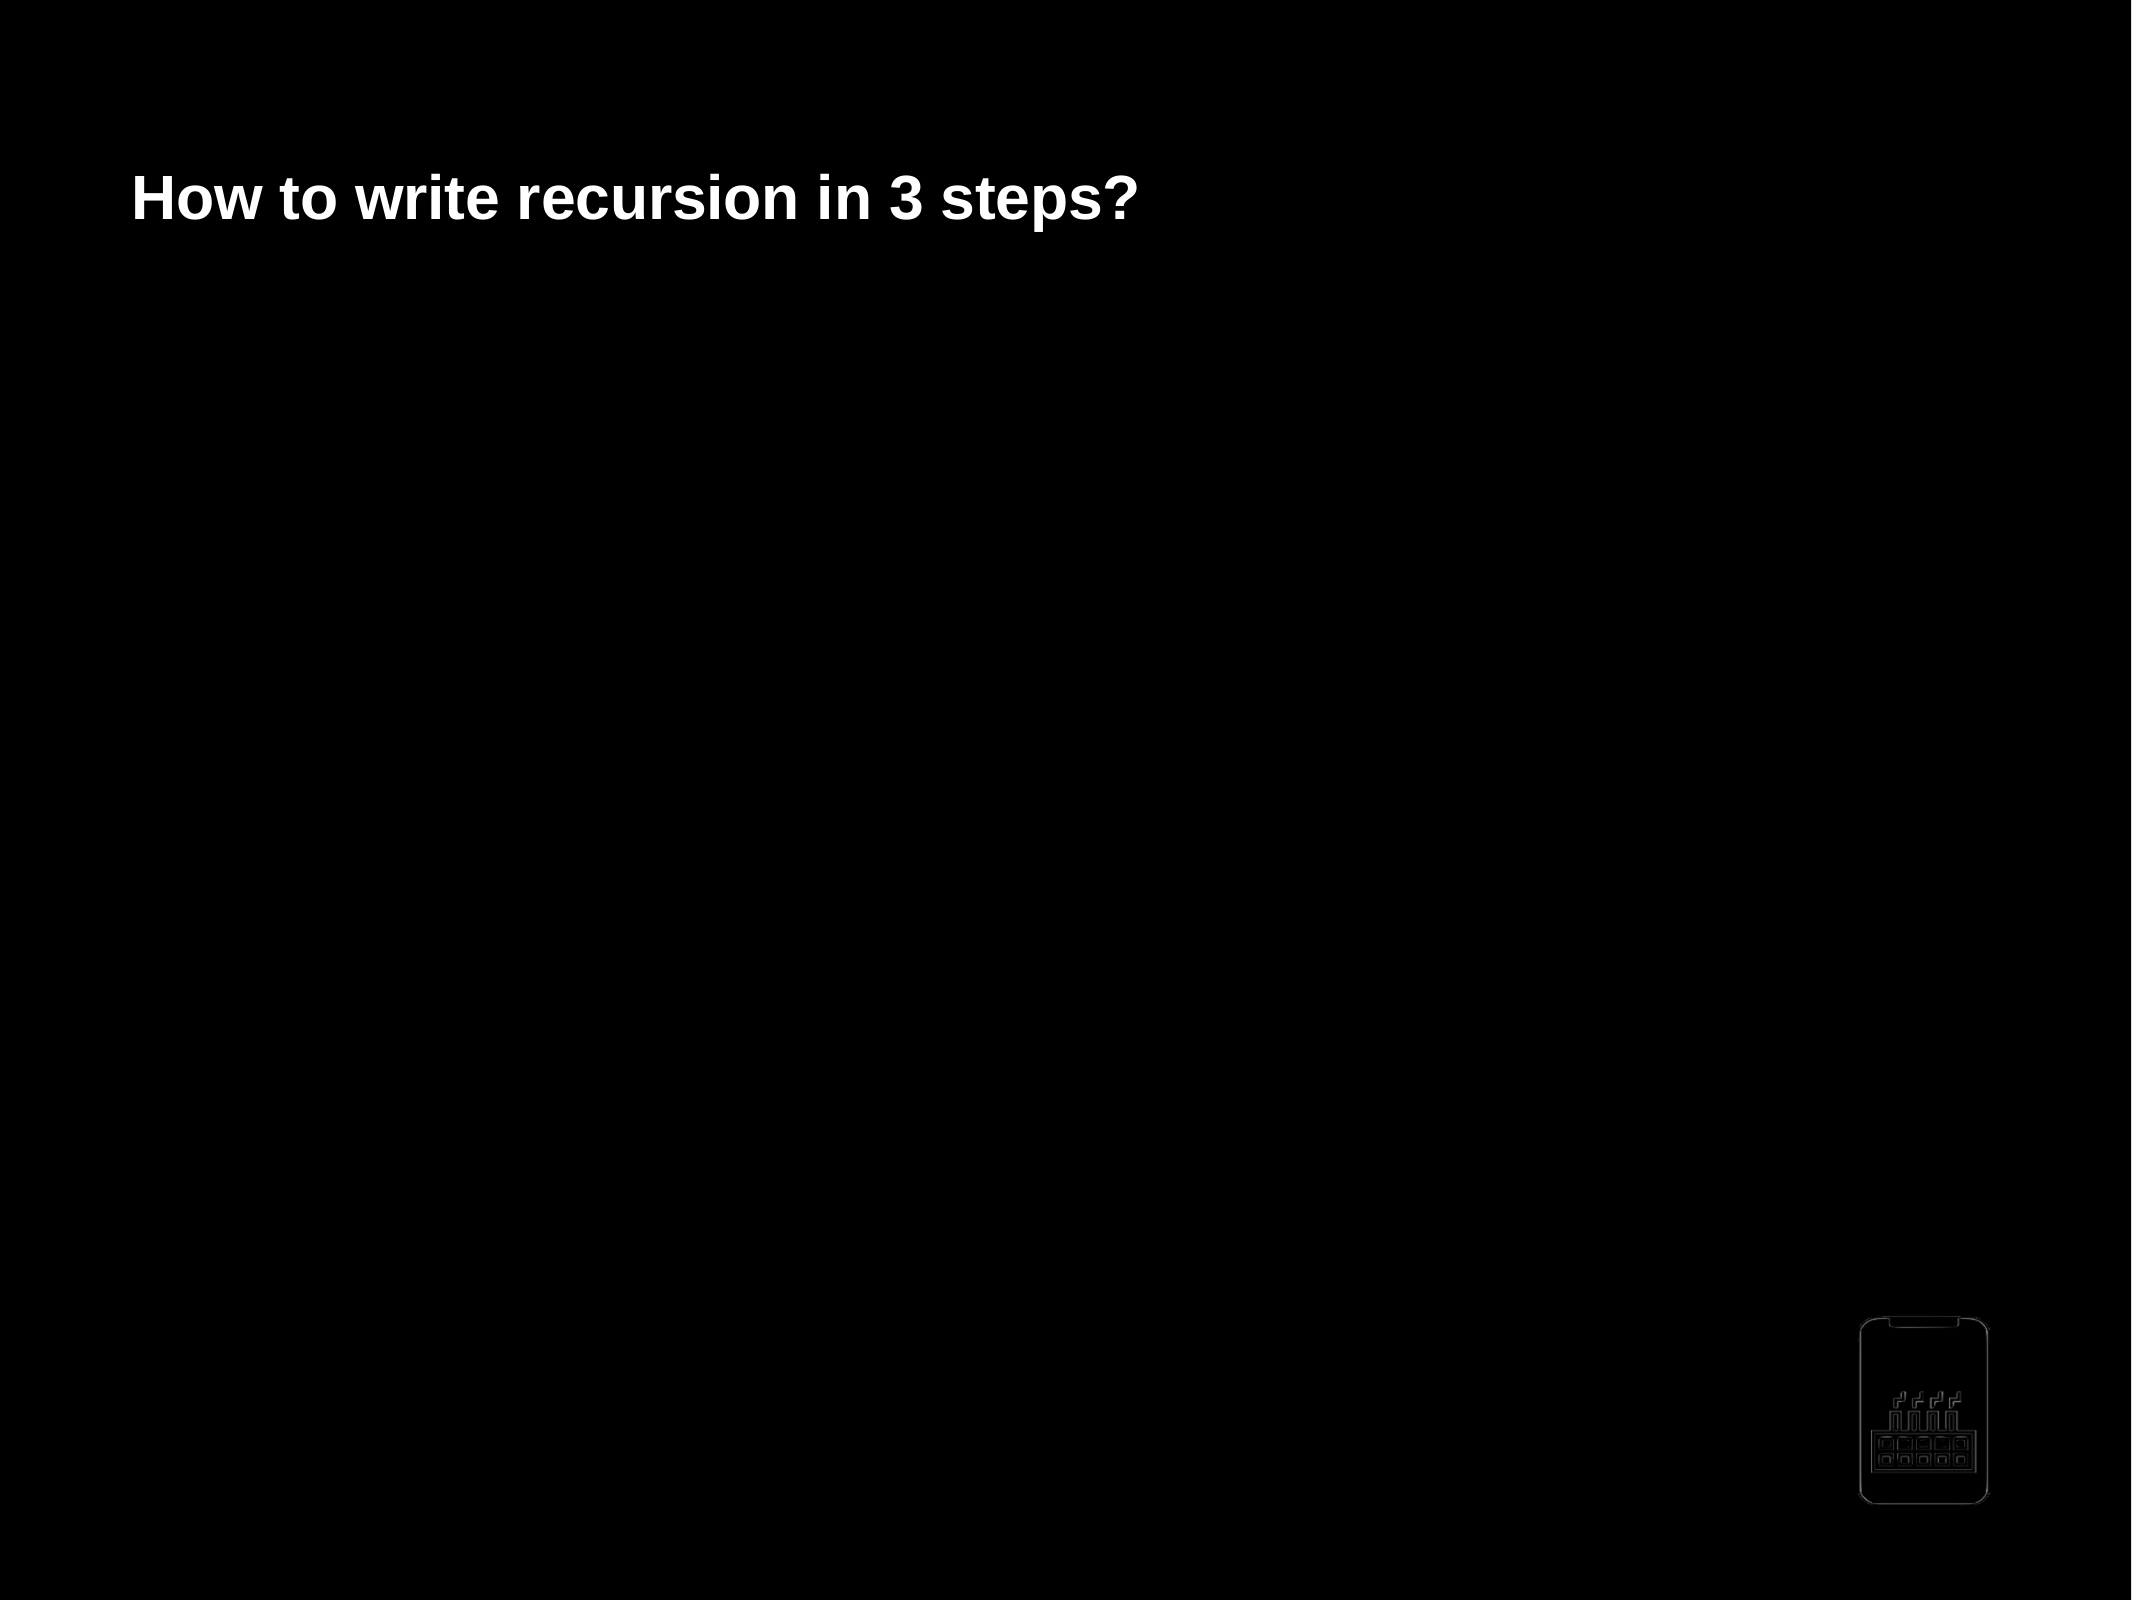

How to write recursion in 3 steps?
Factorial

- - - -
It is the product of all positive integers less than or equal to n. Denoted by n! (Christian Kramp in 1808). Only positive numbers. 0!=1.
Example 1

4! = 4*3*2*1=24
Example 2

10! = 10*9*8*7*6*5*4*3*2*1=36,28,800
n! = n*(n-1)*(n-2)*…*2*1

AppMillers
www.appmillers.com